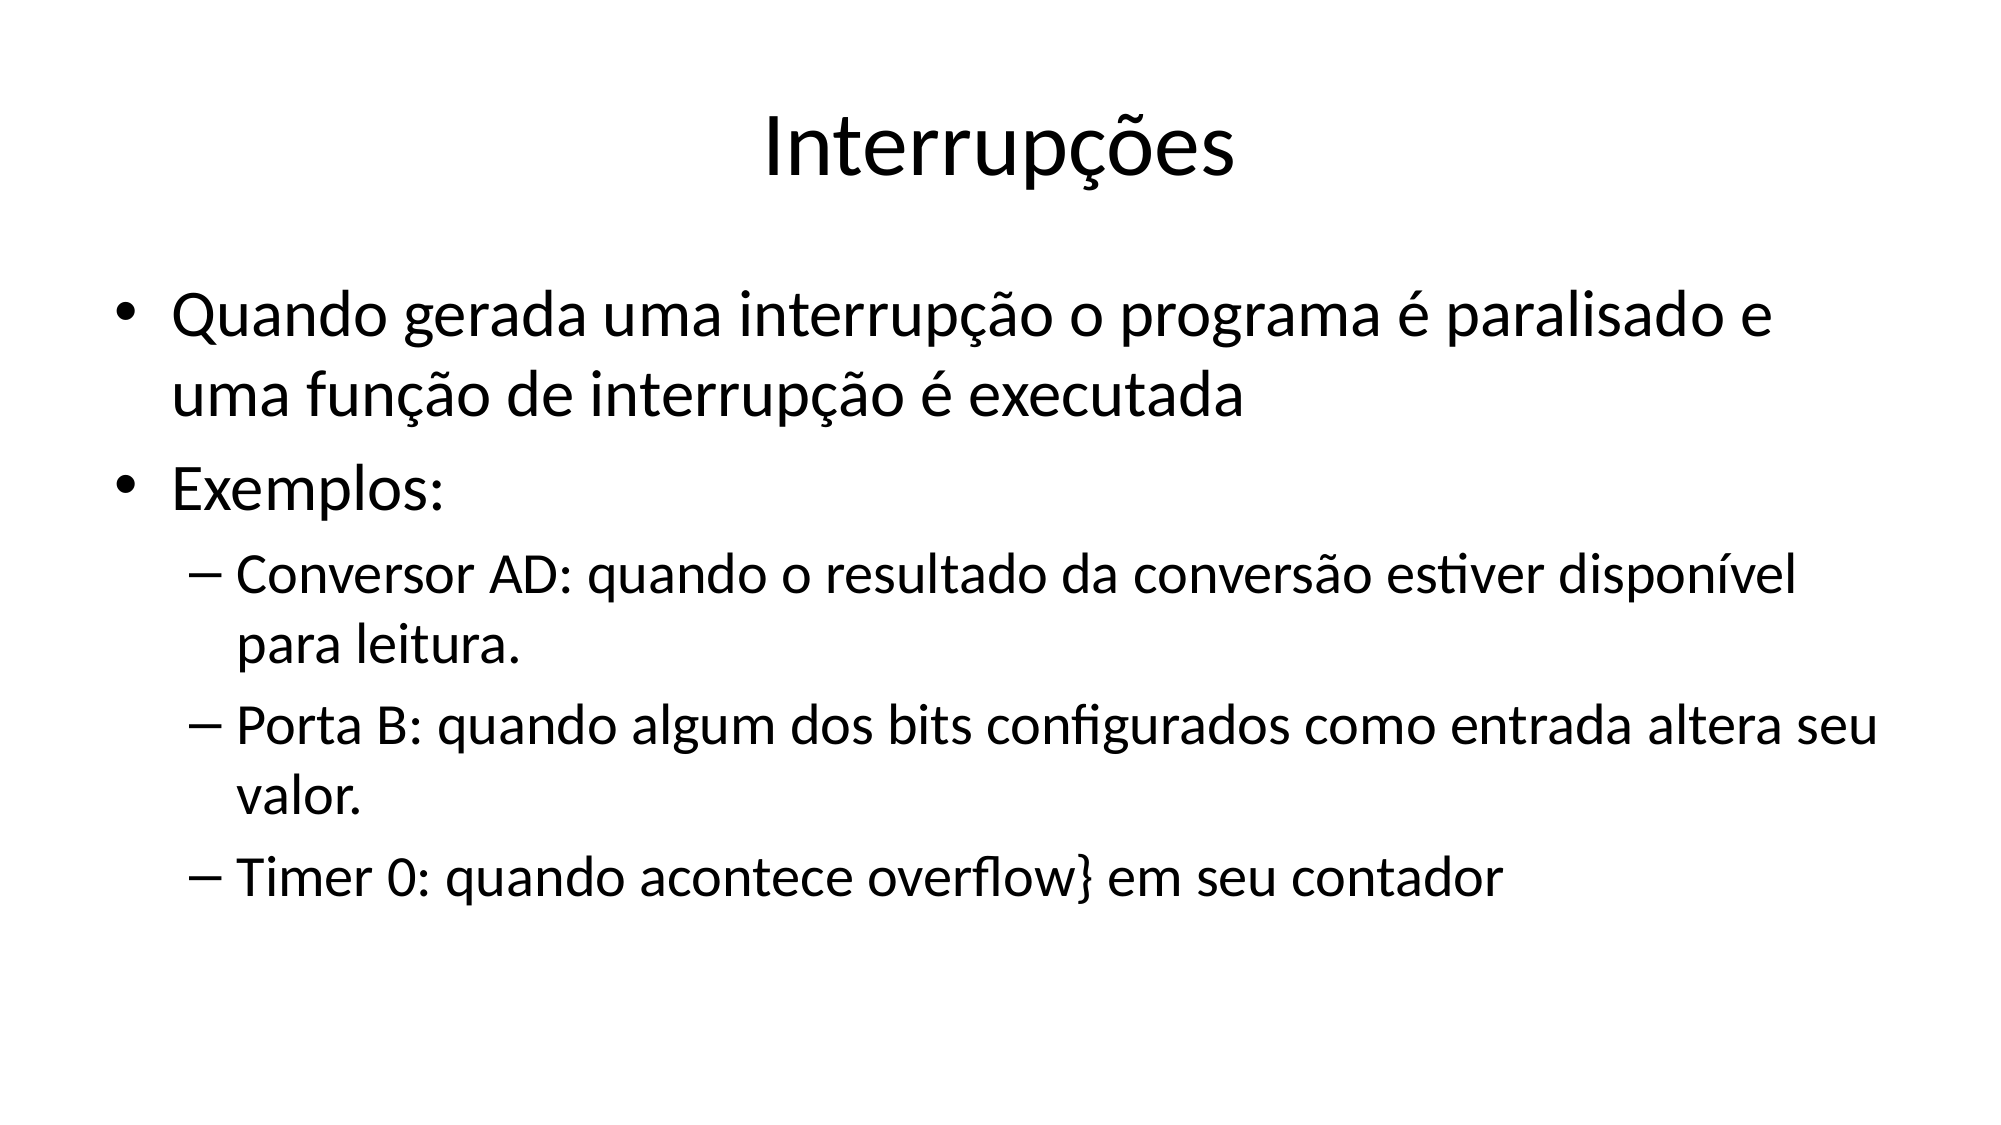

# Interrupções
Quando gerada uma interrupção o programa é paralisado e uma função de interrupção é executada
Exemplos:
Conversor AD: quando o resultado da conversão estiver disponível para leitura.
Porta B: quando algum dos bits configurados como entrada altera seu valor.
Timer 0: quando acontece overflow} em seu contador